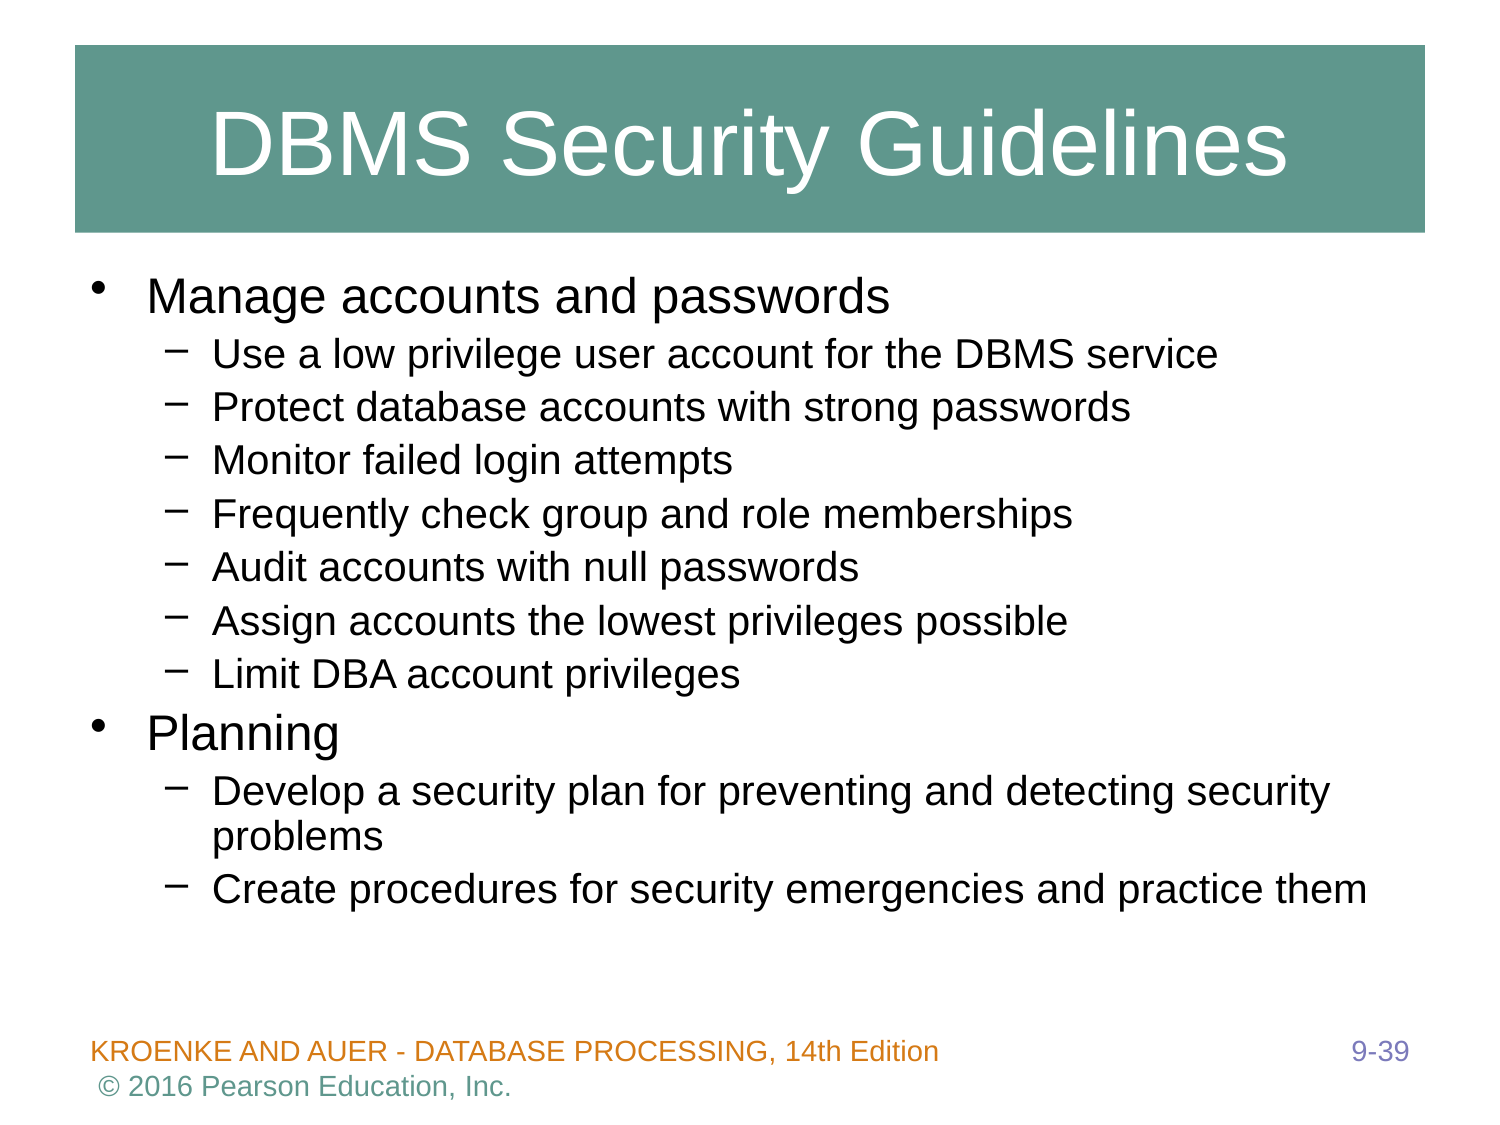

# DBMS Security Guidelines
Manage accounts and passwords
Use a low privilege user account for the DBMS service
Protect database accounts with strong passwords
Monitor failed login attempts
Frequently check group and role memberships
Audit accounts with null passwords
Assign accounts the lowest privileges possible
Limit DBA account privileges
Planning
Develop a security plan for preventing and detecting security problems
Create procedures for security emergencies and practice them
9-39

KROENKE AND AUER - DATABASE PROCESSING, 14th Edition  © 2016 Pearson Education, Inc.